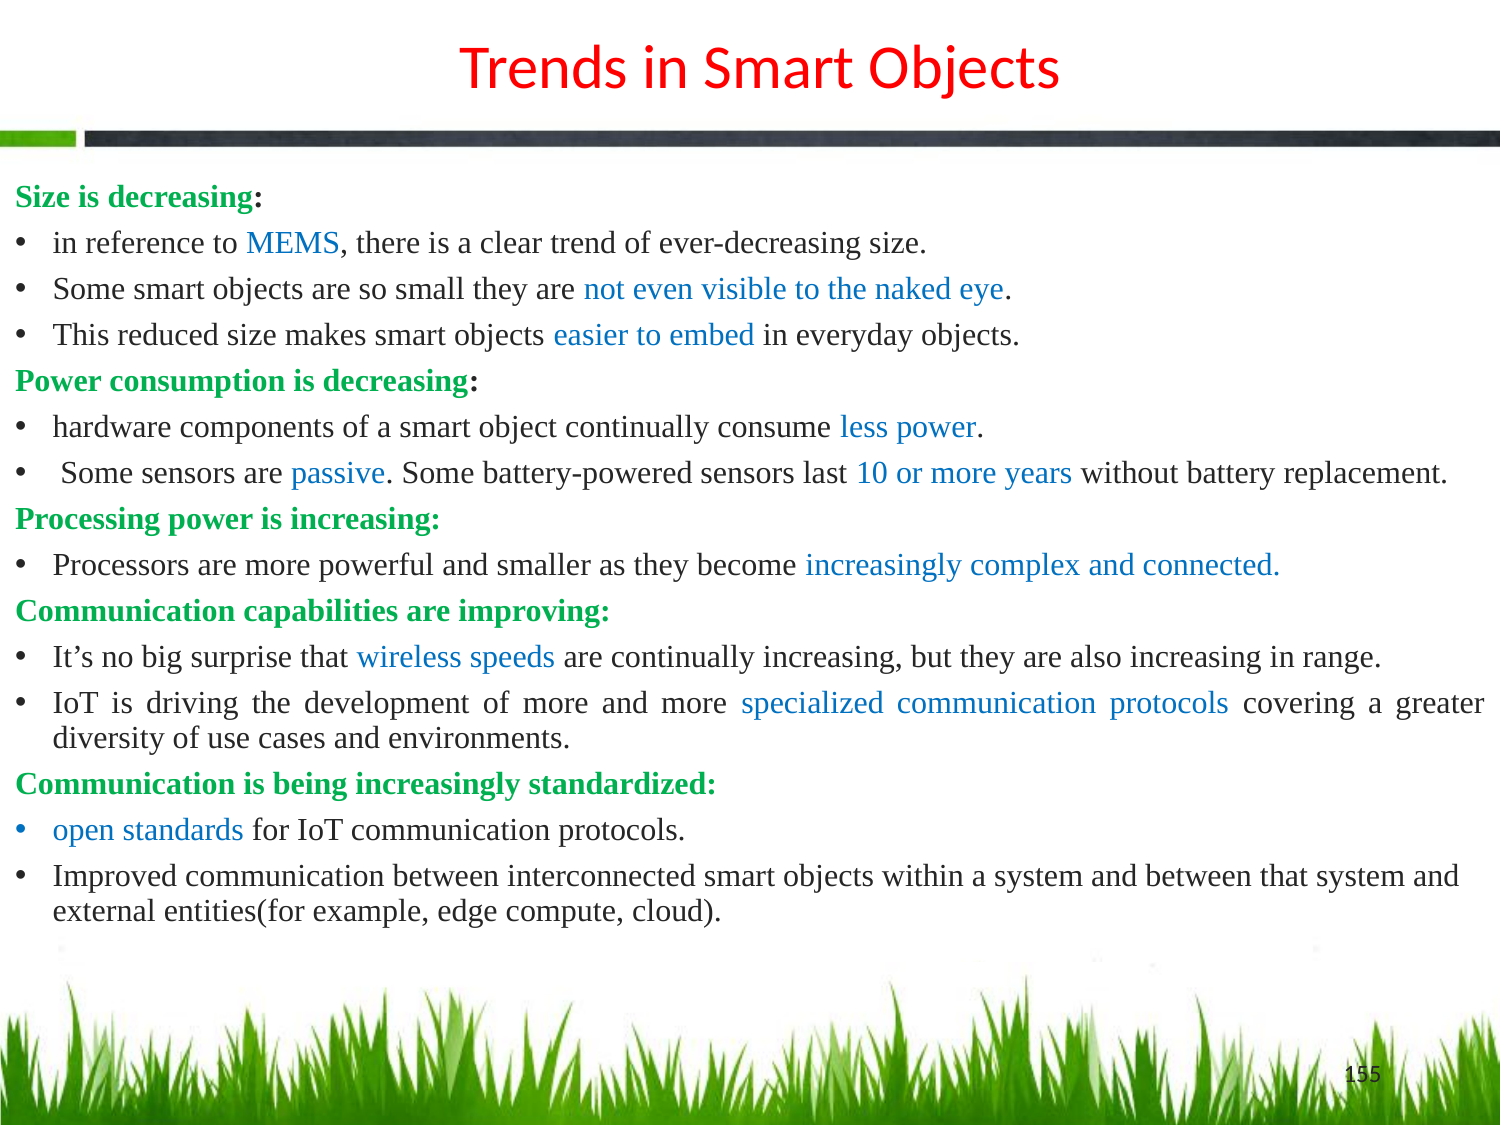

# Trends in Smart Objects
Size is decreasing:
in reference to MEMS, there is a clear trend of ever-decreasing size.
Some smart objects are so small they are not even visible to the naked eye.
This reduced size makes smart objects easier to embed in everyday objects.
Power consumption is decreasing:
hardware components of a smart object continually consume less power.
 Some sensors are passive. Some battery-powered sensors last 10 or more years without battery replacement.
Processing power is increasing:
Processors are more powerful and smaller as they become increasingly complex and connected.
Communication capabilities are improving:
It’s no big surprise that wireless speeds are continually increasing, but they are also increasing in range.
IoT is driving the development of more and more specialized communication protocols covering a greater diversity of use cases and environments.
Communication is being increasingly standardized:
open standards for IoT communication protocols.
Improved communication between interconnected smart objects within a system and between that system and external entities(for example, edge compute, cloud).
155